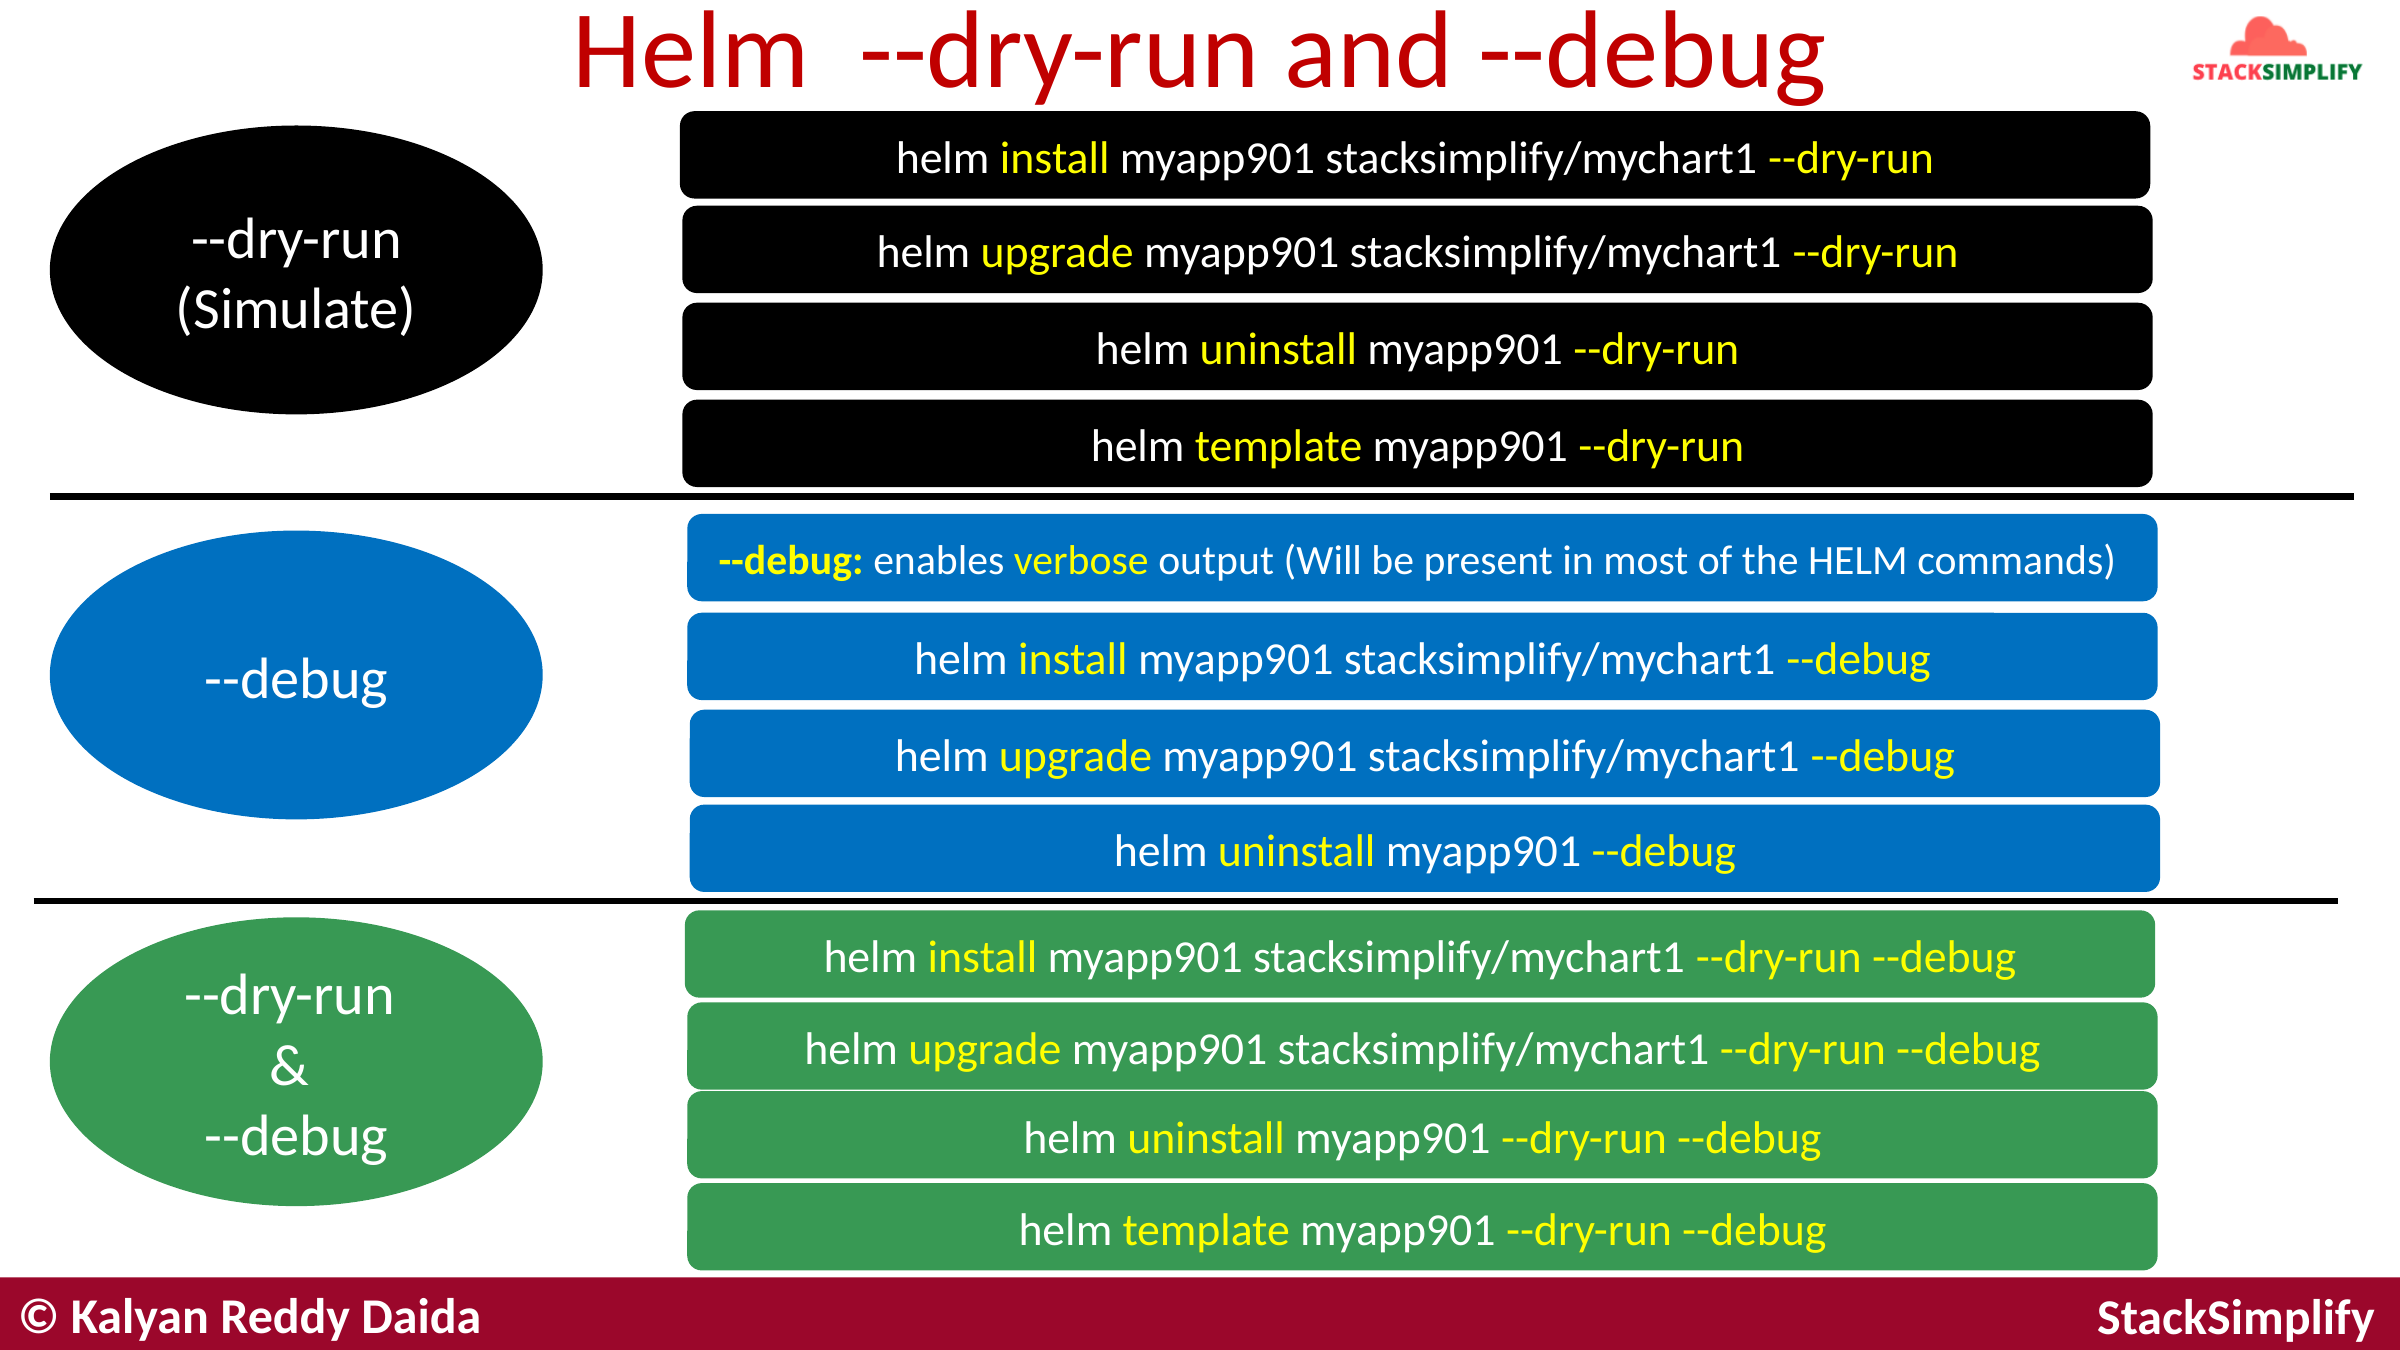

# Helm  --dry-run and --debug
helm install myapp901 stacksimplify/mychart1 --dry-run
--dry-run
(Simulate)
helm upgrade myapp901 stacksimplify/mychart1 --dry-run
helm uninstall myapp901 --dry-run
helm template myapp901 --dry-run
--debug: enables verbose output (Will be present in most of the HELM commands)
--debug
helm install myapp901 stacksimplify/mychart1 --debug
helm upgrade myapp901 stacksimplify/mychart1 --debug
helm uninstall myapp901 --debug
helm install myapp901 stacksimplify/mychart1 --dry-run --debug
--dry-run
&
--debug
helm upgrade myapp901 stacksimplify/mychart1 --dry-run --debug
helm uninstall myapp901 --dry-run --debug
helm template myapp901 --dry-run --debug
© Kalyan Reddy Daida